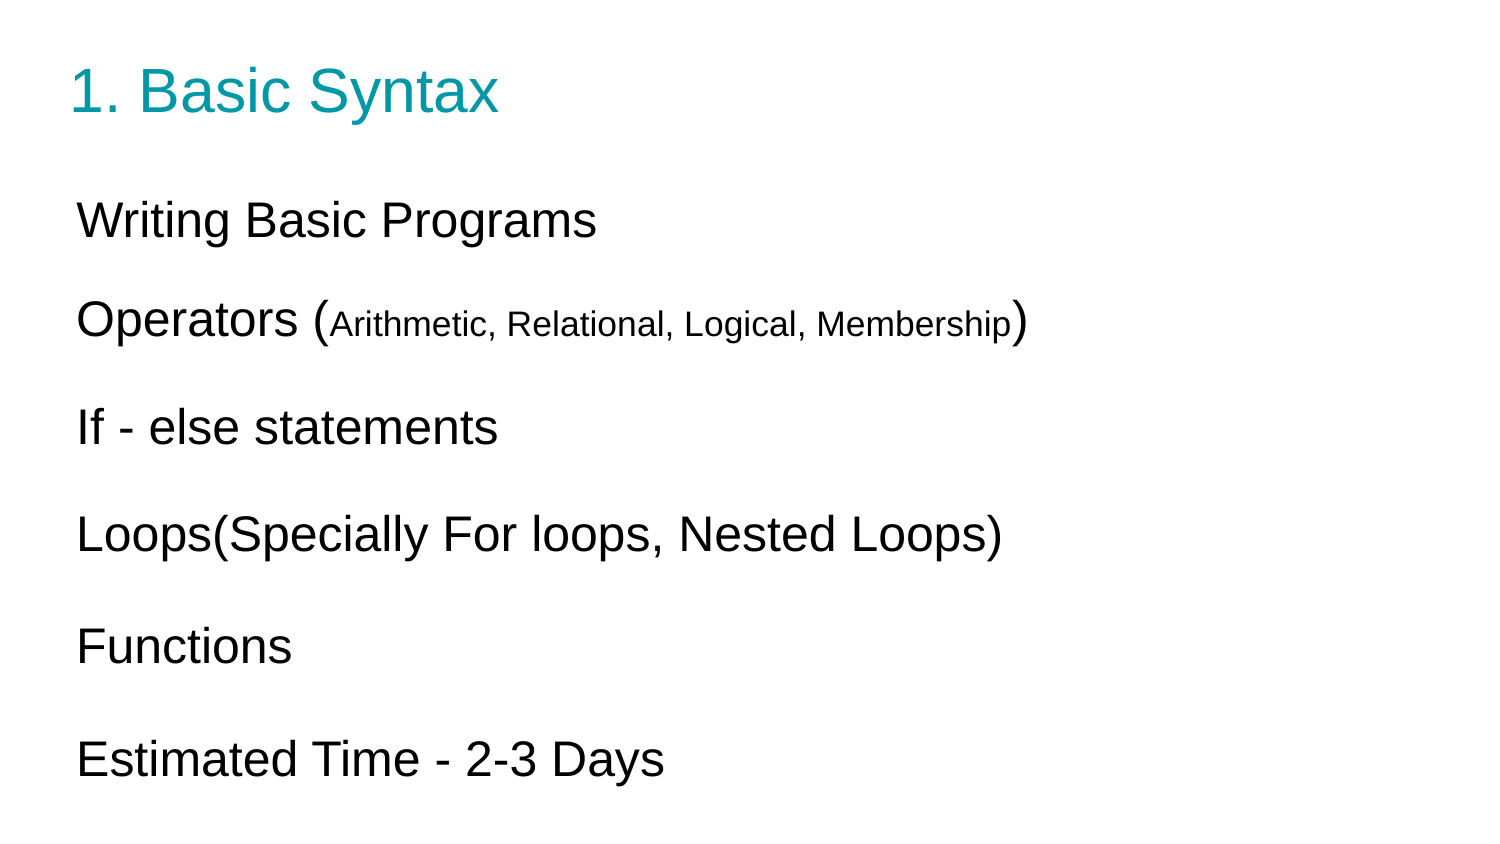

Basic Syntax

Writing Basic Programs

Operators (Arithmetic, Relational, Logical, Membership)
If - else statements
Loops(Specially For loops, Nested Loops)
Functions
Estimated Time - 2-3 Days